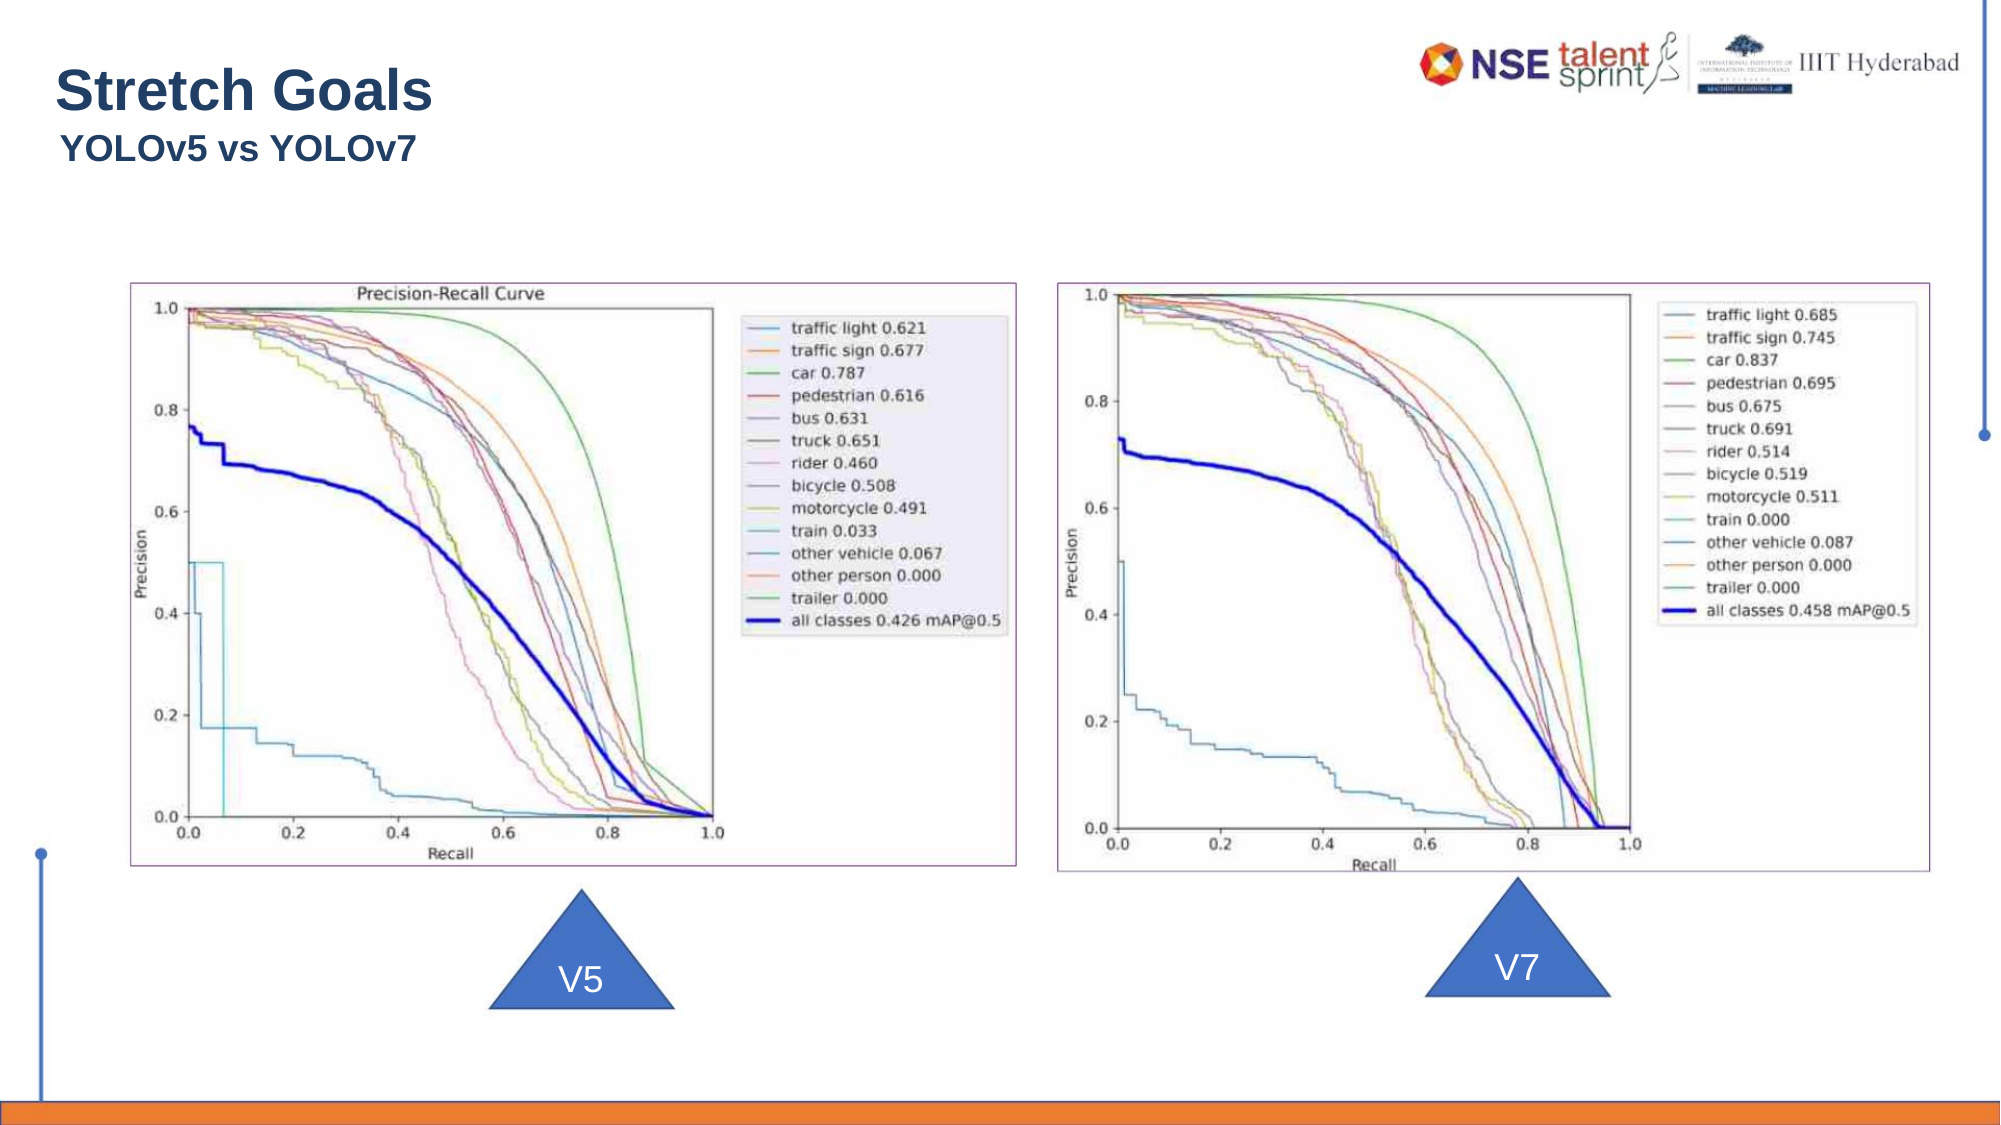

Stretch Goals
YOLOv5 vs YOLOv7
V7
V5